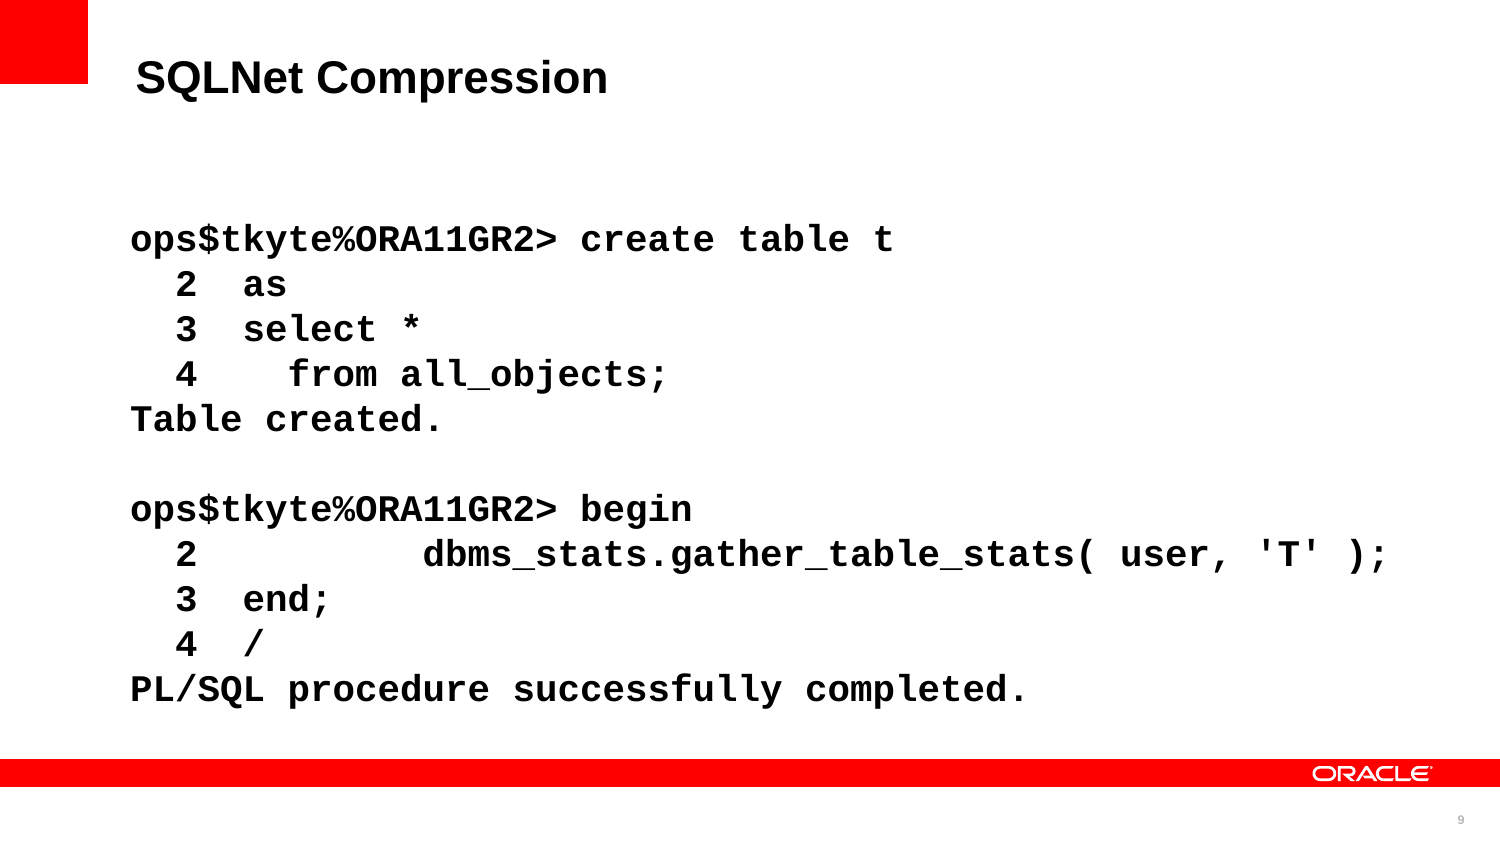

SQLNet Compression
ops$tkyte%ORA11GR2> create table t
  2  as
  3  select *
  4    from all_objects;
Table created.

ops$tkyte%ORA11GR2> begin
  2          dbms_stats.gather_table_stats( user, 'T' );
  3  end;
  4  /
PL/SQL procedure successfully completed.